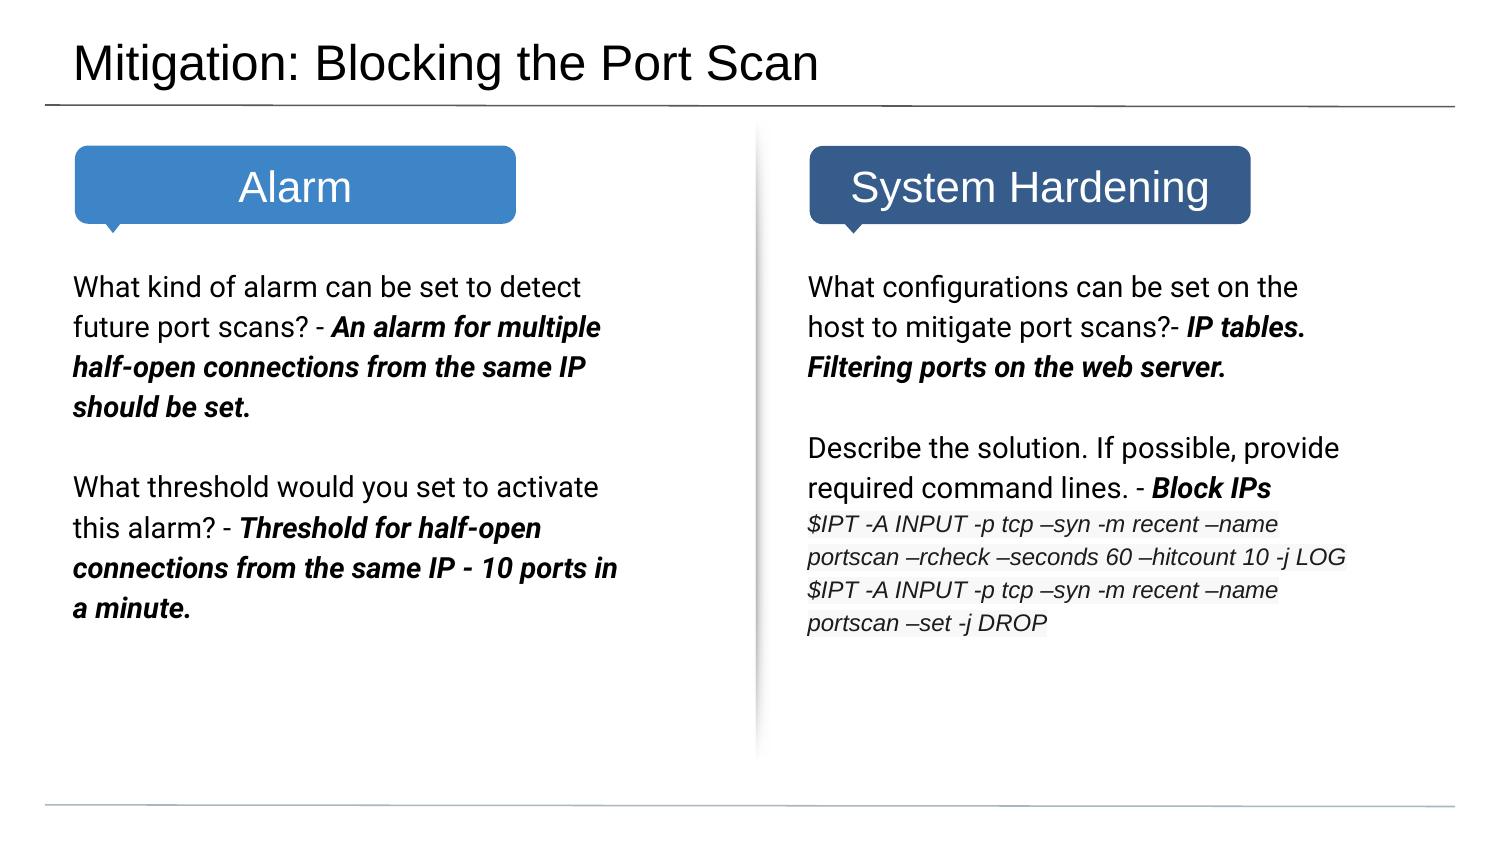

# Mitigation: Blocking the Port Scan
What kind of alarm can be set to detect future port scans? - An alarm for multiple half-open connections from the same IP should be set.

What threshold would you set to activate this alarm? - Threshold for half-open connections from the same IP - 10 ports in a minute.
What configurations can be set on the host to mitigate port scans?- IP tables.  Filtering ports on the web server.

Describe the solution. If possible, provide required command lines. - Block IPs
$IPT -A INPUT -p tcp –syn -m recent –name portscan –rcheck –seconds 60 –hitcount 10 -j LOG
$IPT -A INPUT -p tcp –syn -m recent –name portscan –set -j DROP